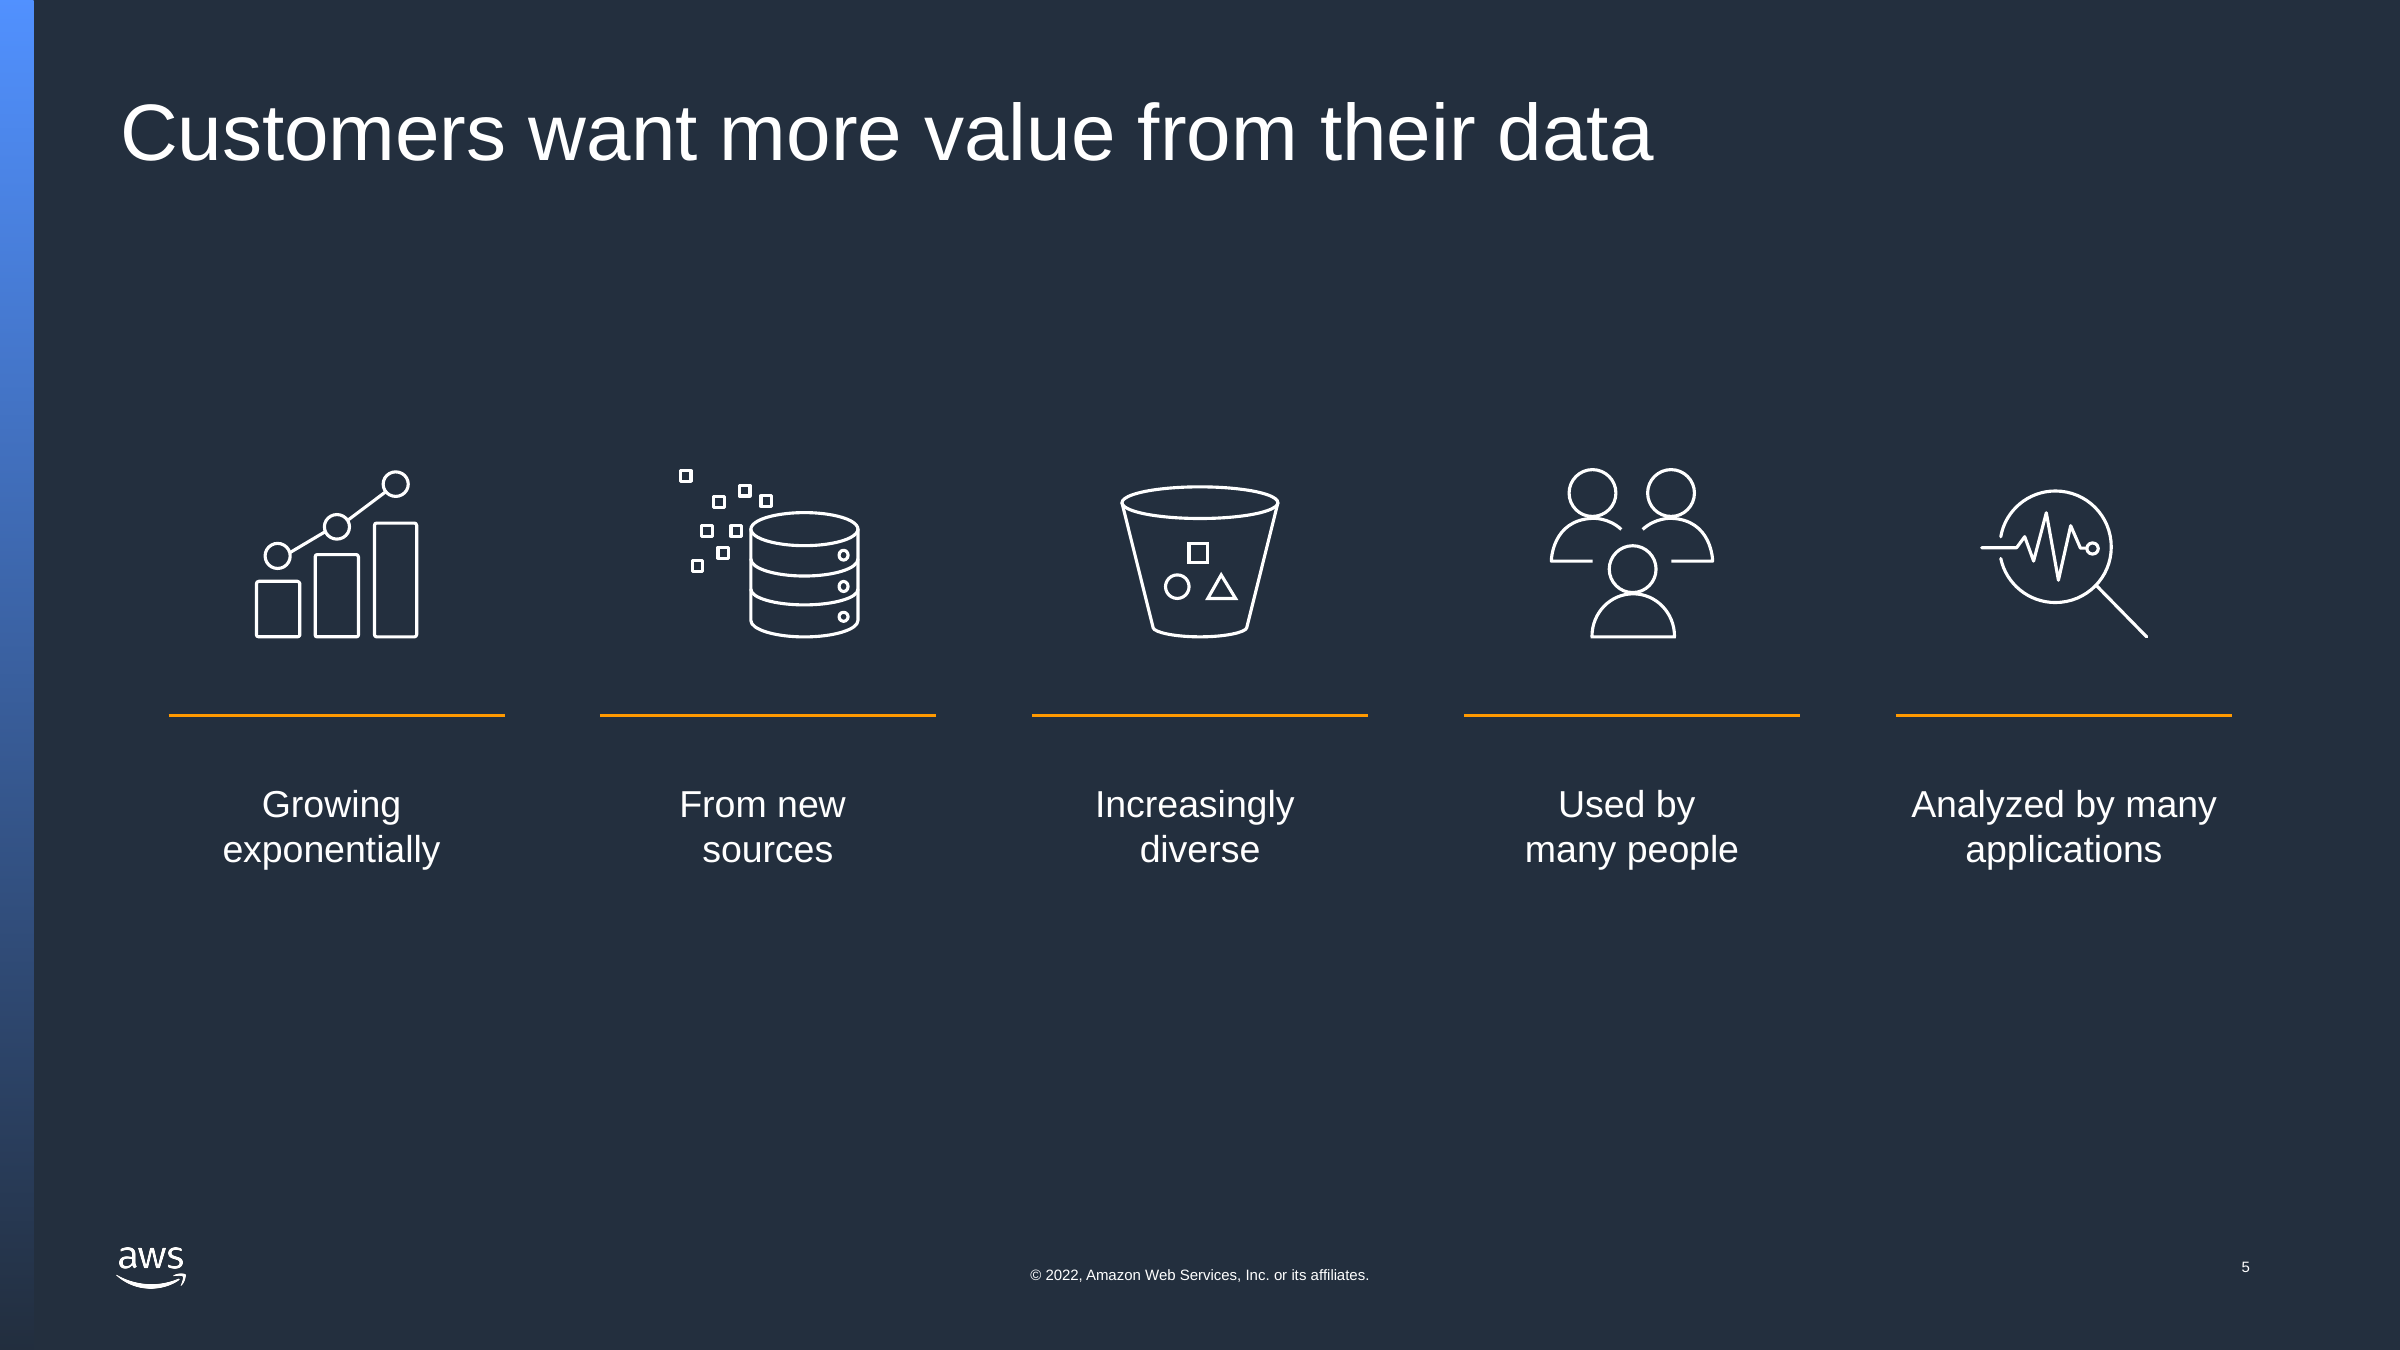

# Customers want more value from their data

Growing
exponentially
From new
sources
Increasingly
diverse
Used by
many people
Analyzed by many applications